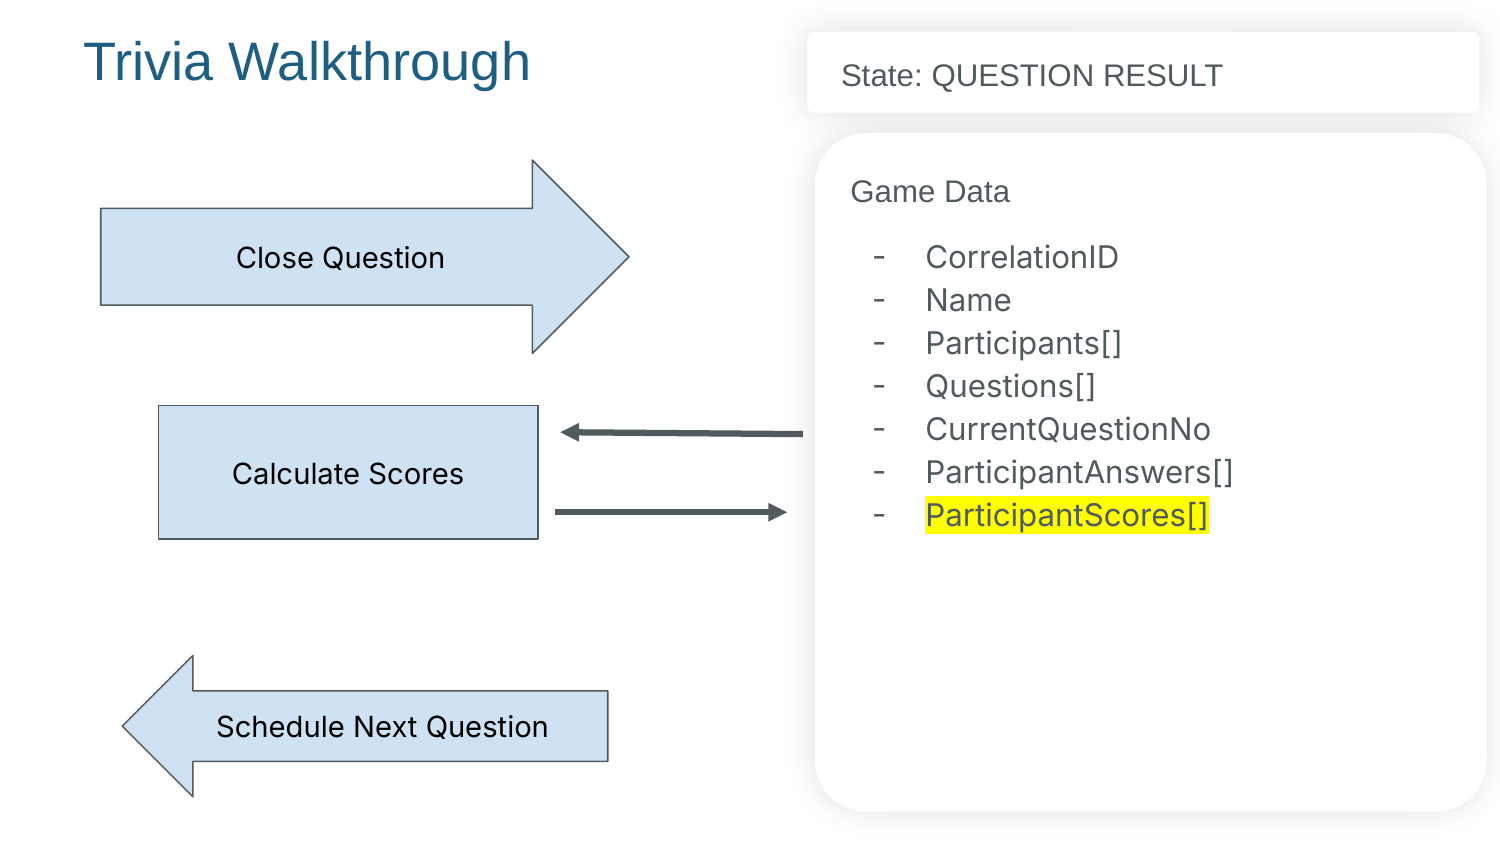

# Trivia Walkthrough

State: QUESTION RESULT

Game Data
Close Question
CorrelationID
Name
Participants[]
Questions[]
CurrentQuestionNo
ParticipantAnswers[]
ParticipantScores[]

Calculate Scores
Schedule Next Question